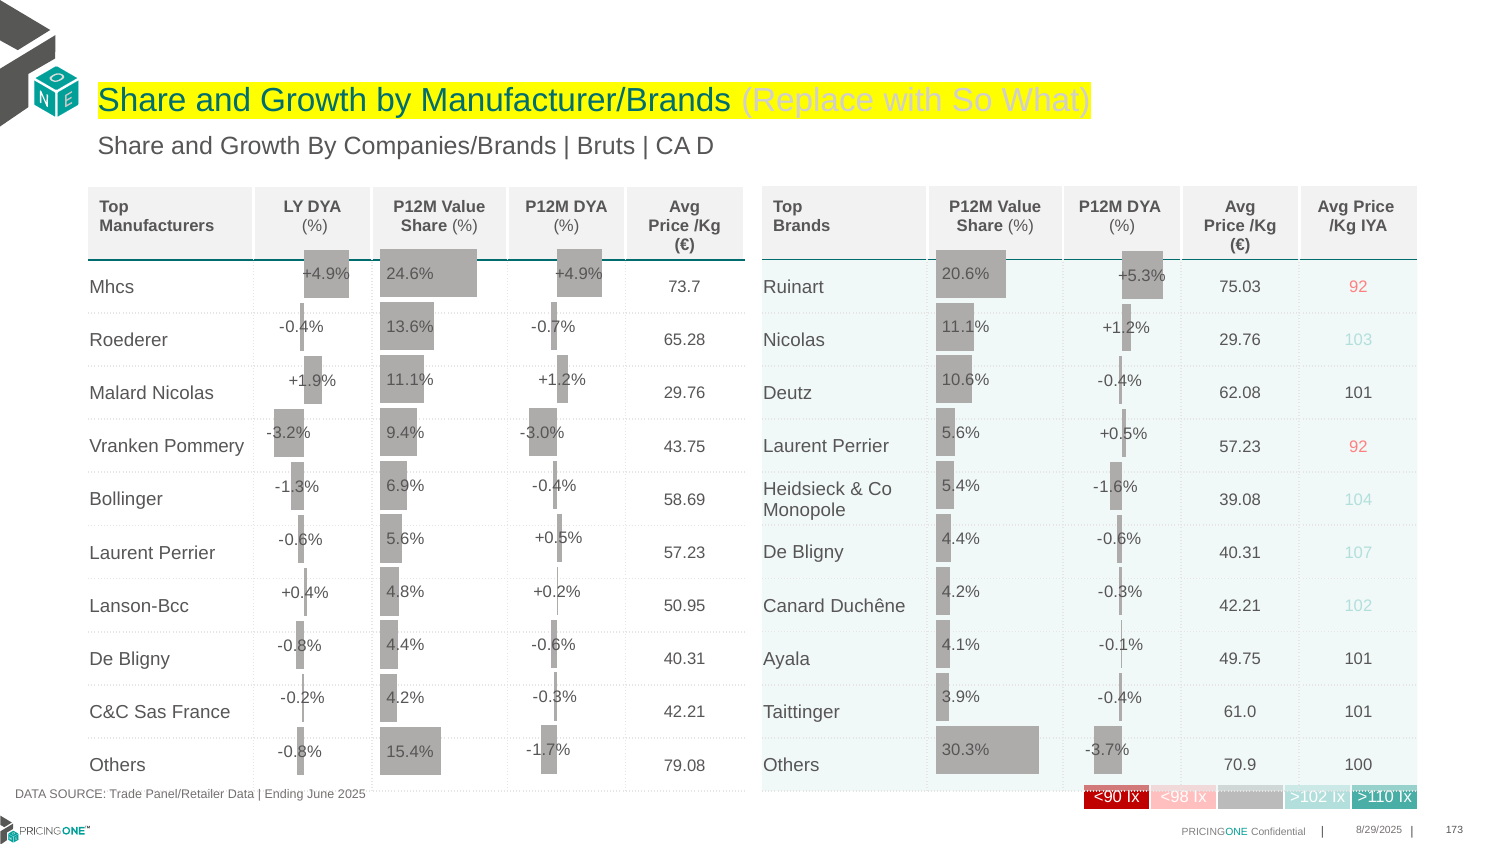

# Share and Growth by Manufacturer/Brands (Replace with So What)

Share and Growth By Companies/Brands | Bruts | CA D
| Top Brands | P12M Value Share (%) | P12M DYA (%) | Avg Price /Kg (€) | Avg Price /Kg IYA |
| --- | --- | --- | --- | --- |
| Ruinart |  |  | 75.03 | 92 |
| Nicolas |  |  | 29.76 | 103 |
| Deutz |  |  | 62.08 | 101 |
| Laurent Perrier |  |  | 57.23 | 92 |
| Heidsieck & Co Monopole |  |  | 39.08 | 104 |
| De Bligny |  |  | 40.31 | 107 |
| Canard Duchêne |  |  | 42.21 | 102 |
| Ayala |  |  | 49.75 | 101 |
| Taittinger |  |  | 61.0 | 101 |
| Others |  |  | 70.9 | 100 |
| Top Manufacturers | LY DYA (%) | P12M Value Share (%) | P12M DYA (%) | Avg Price /Kg (€) |
| --- | --- | --- | --- | --- |
| Mhcs |  |  |  | 73.7 |
| Roederer |  |  |  | 65.28 |
| Malard Nicolas |  |  |  | 29.76 |
| Vranken Pommery |  |  |  | 43.75 |
| Bollinger |  |  |  | 58.69 |
| Laurent Perrier |  |  |  | 57.23 |
| Lanson-Bcc |  |  |  | 50.95 |
| De Bligny |  |  |  | 40.31 |
| C&C Sas France |  |  |  | 42.21 |
| Others |  |  |  | 79.08 |

### Chart

| Category | Share DYA P12M |
|---|---|
|  | 0.0487000713203882 |

### Chart

| Category | Value Share P12M |
|---|---|
|  | 0.24587007194360827 |

### Chart

| Category | Share DYA LY |
|---|---|
|  | 0.04884202052583725 |

### Chart

| Category | Value Share |
|---|---|
|  | 0.20575890502598887 |

### Chart

| Category | Share DYA |
|---|---|
|  | 0.052697101441046 |
DATA SOURCE: Trade Panel/Retailer Data | Ending June 2025
| <90 Ix | <98 Ix |  | >102 Ix | >110 Ix |
| --- | --- | --- | --- | --- |

8/29/2025
173